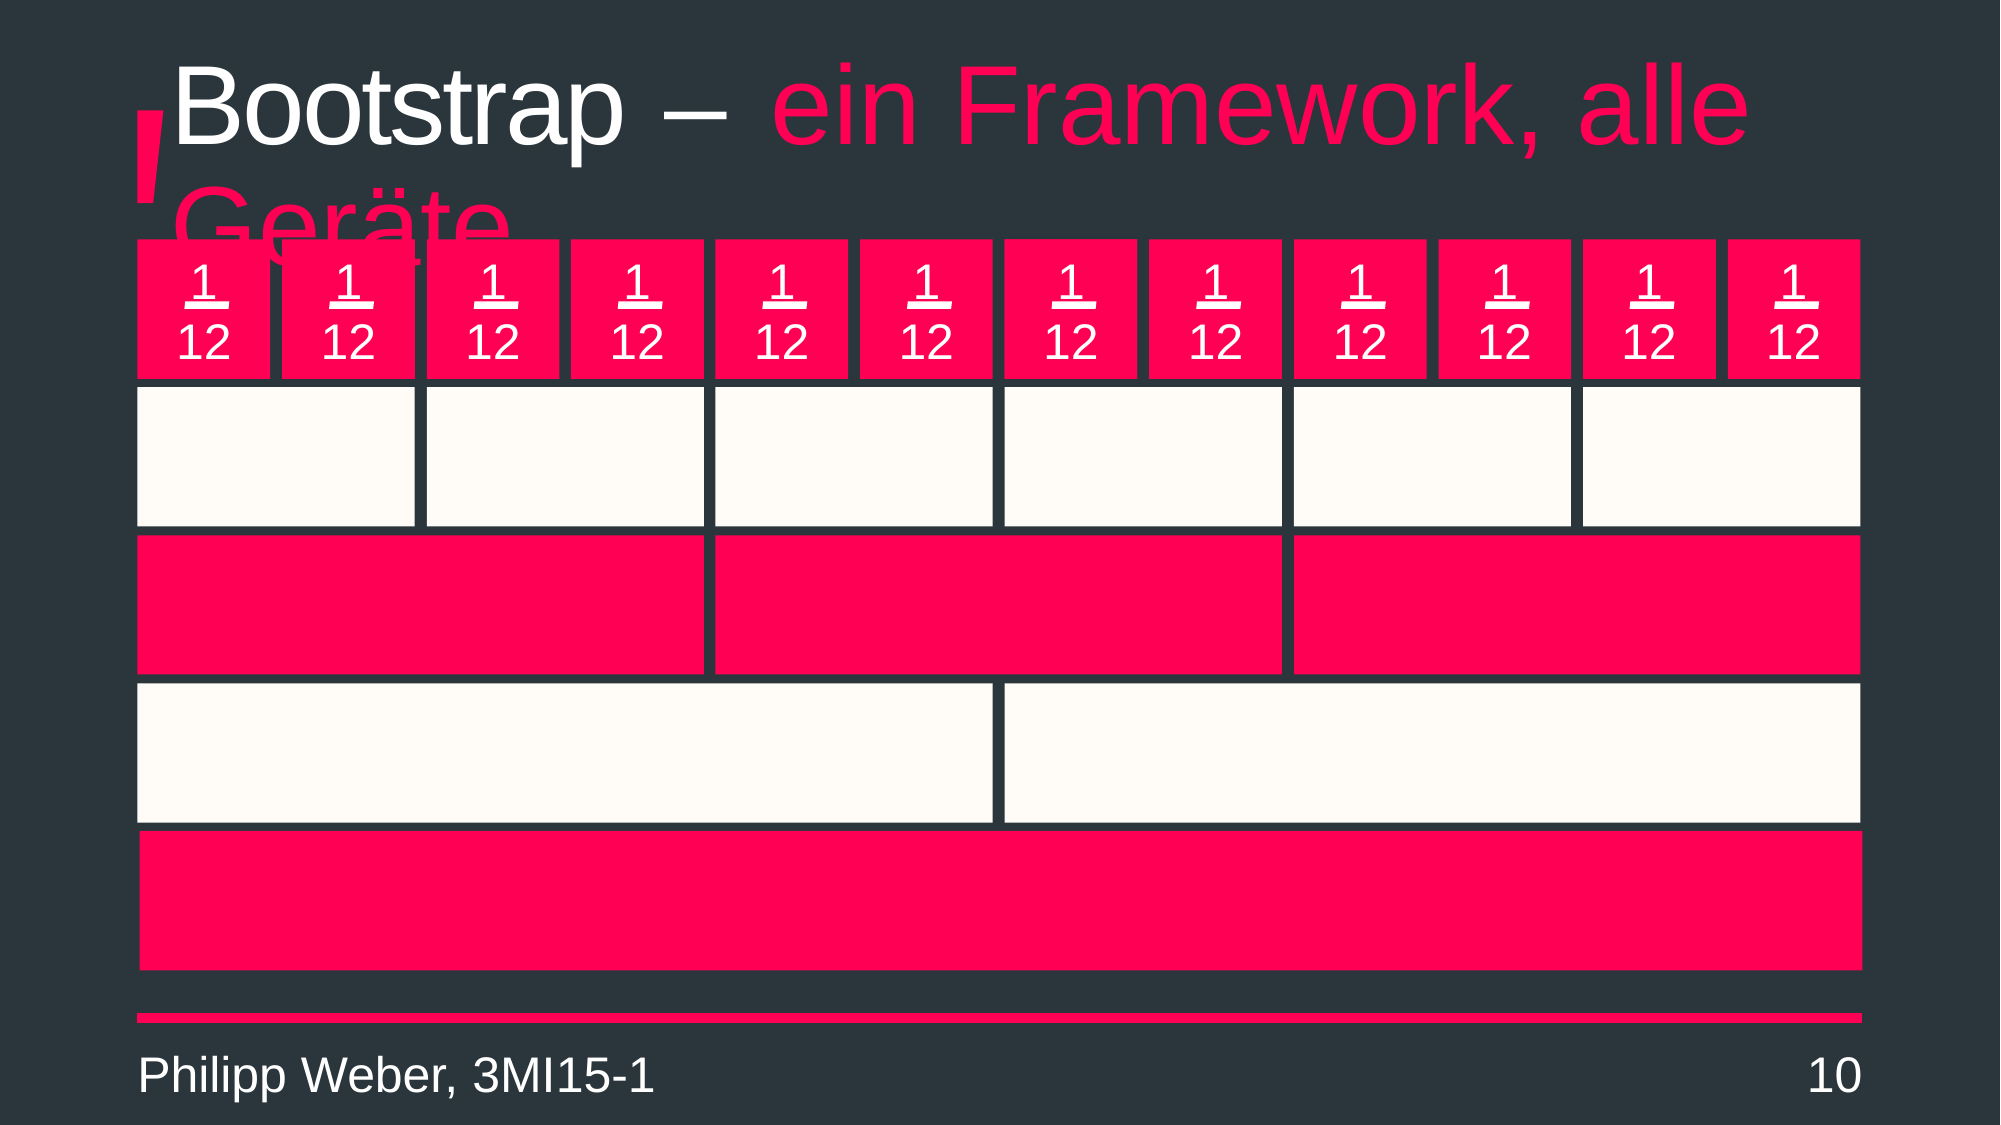

# Bootstrap – ein Framework, alle Geräte

1
12

1
12

1
12

1
12

1
12

1
12

1
12

1
12

1
12

1
12

1
12

1
12

Philipp Weber, 3MI15-1
10